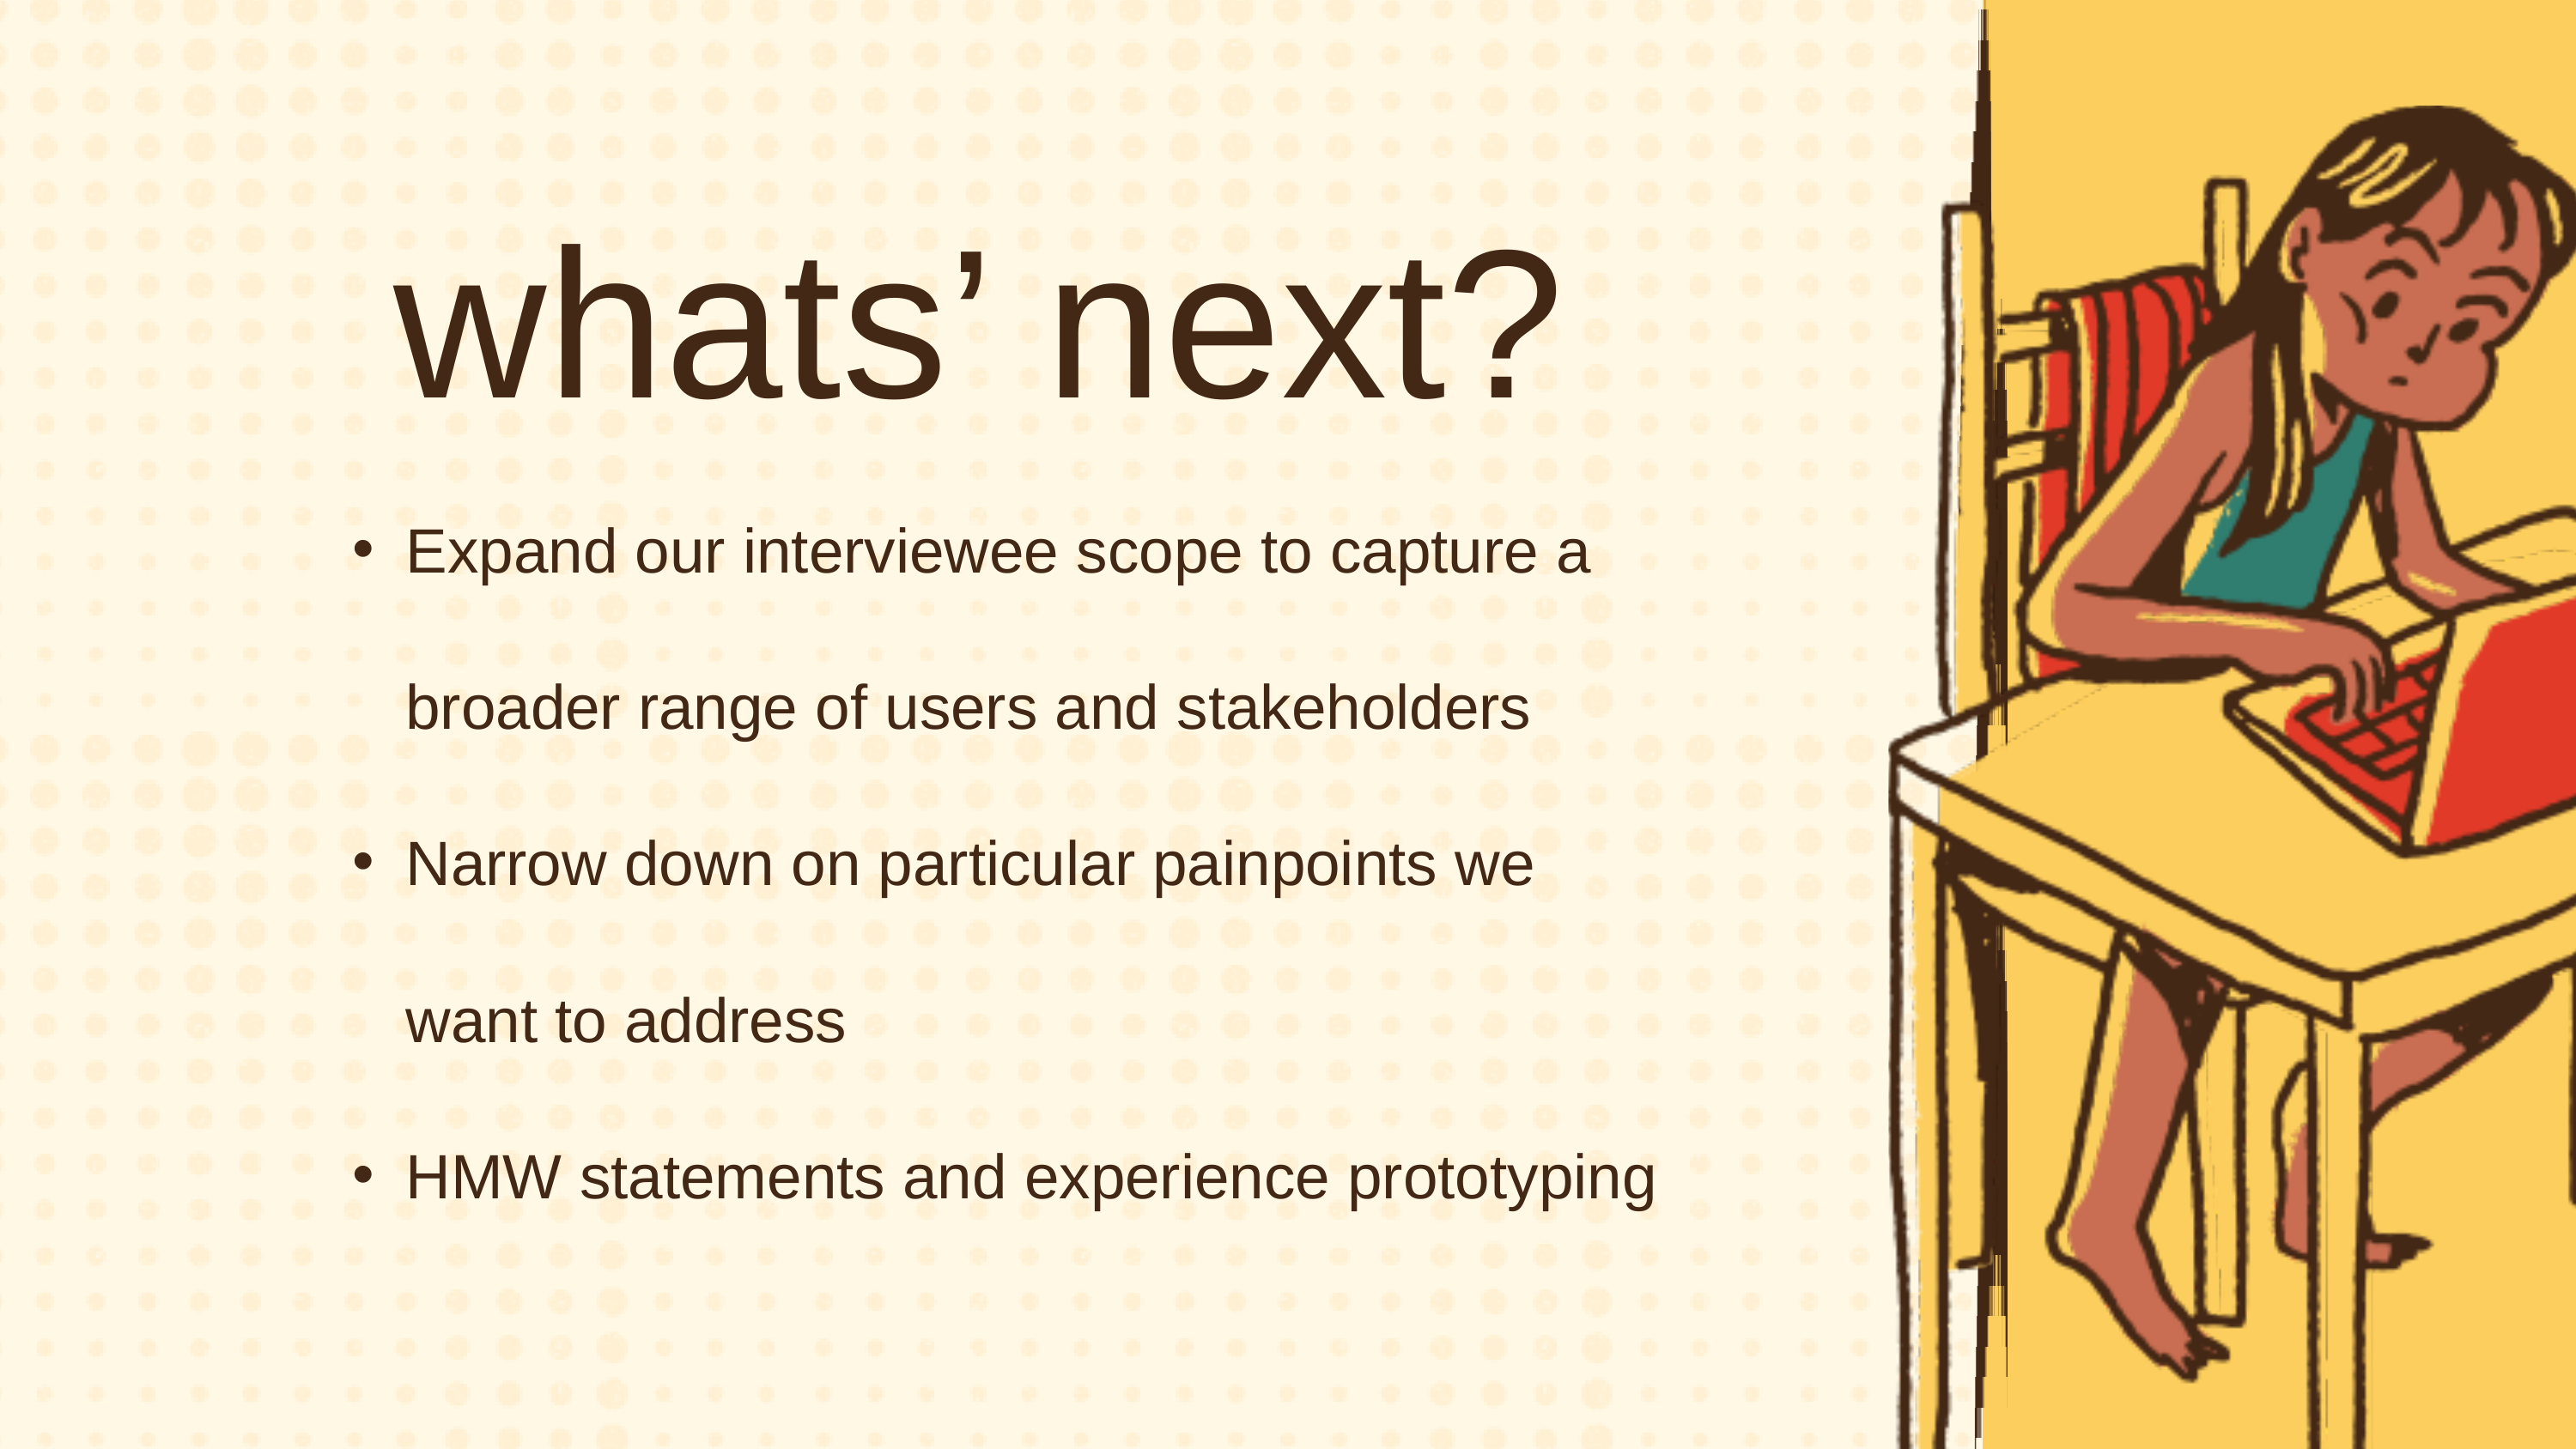

whats’ next?
Expand our interviewee scope to capture a broader range of users and stakeholders
Narrow down on particular painpoints we want to address
HMW statements and experience prototyping